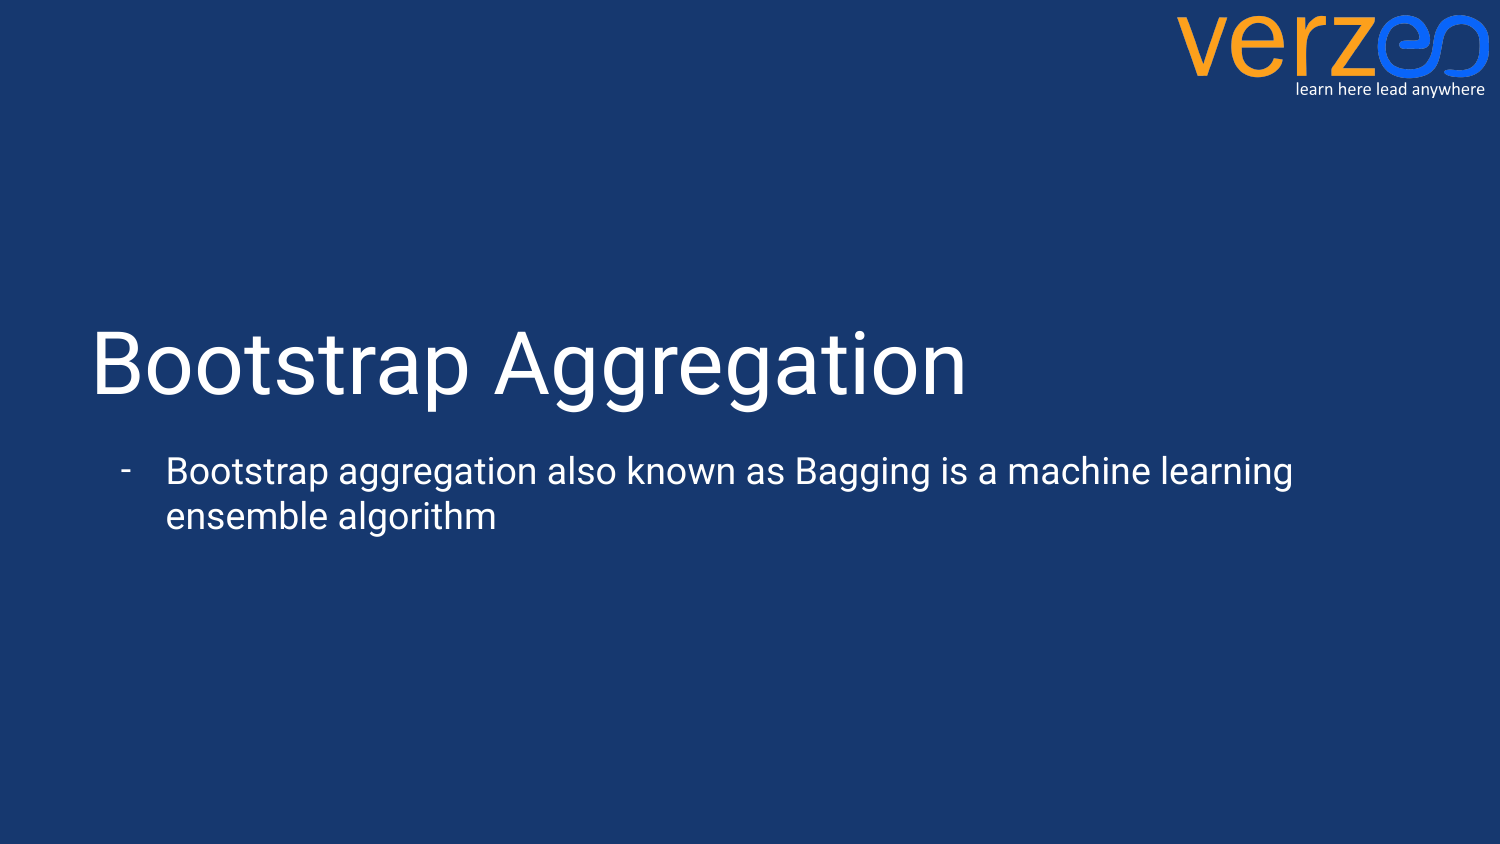

# Bootstrap Aggregation

Bootstrap aggregation also known as Bagging is a machine learning ensemble algorithm